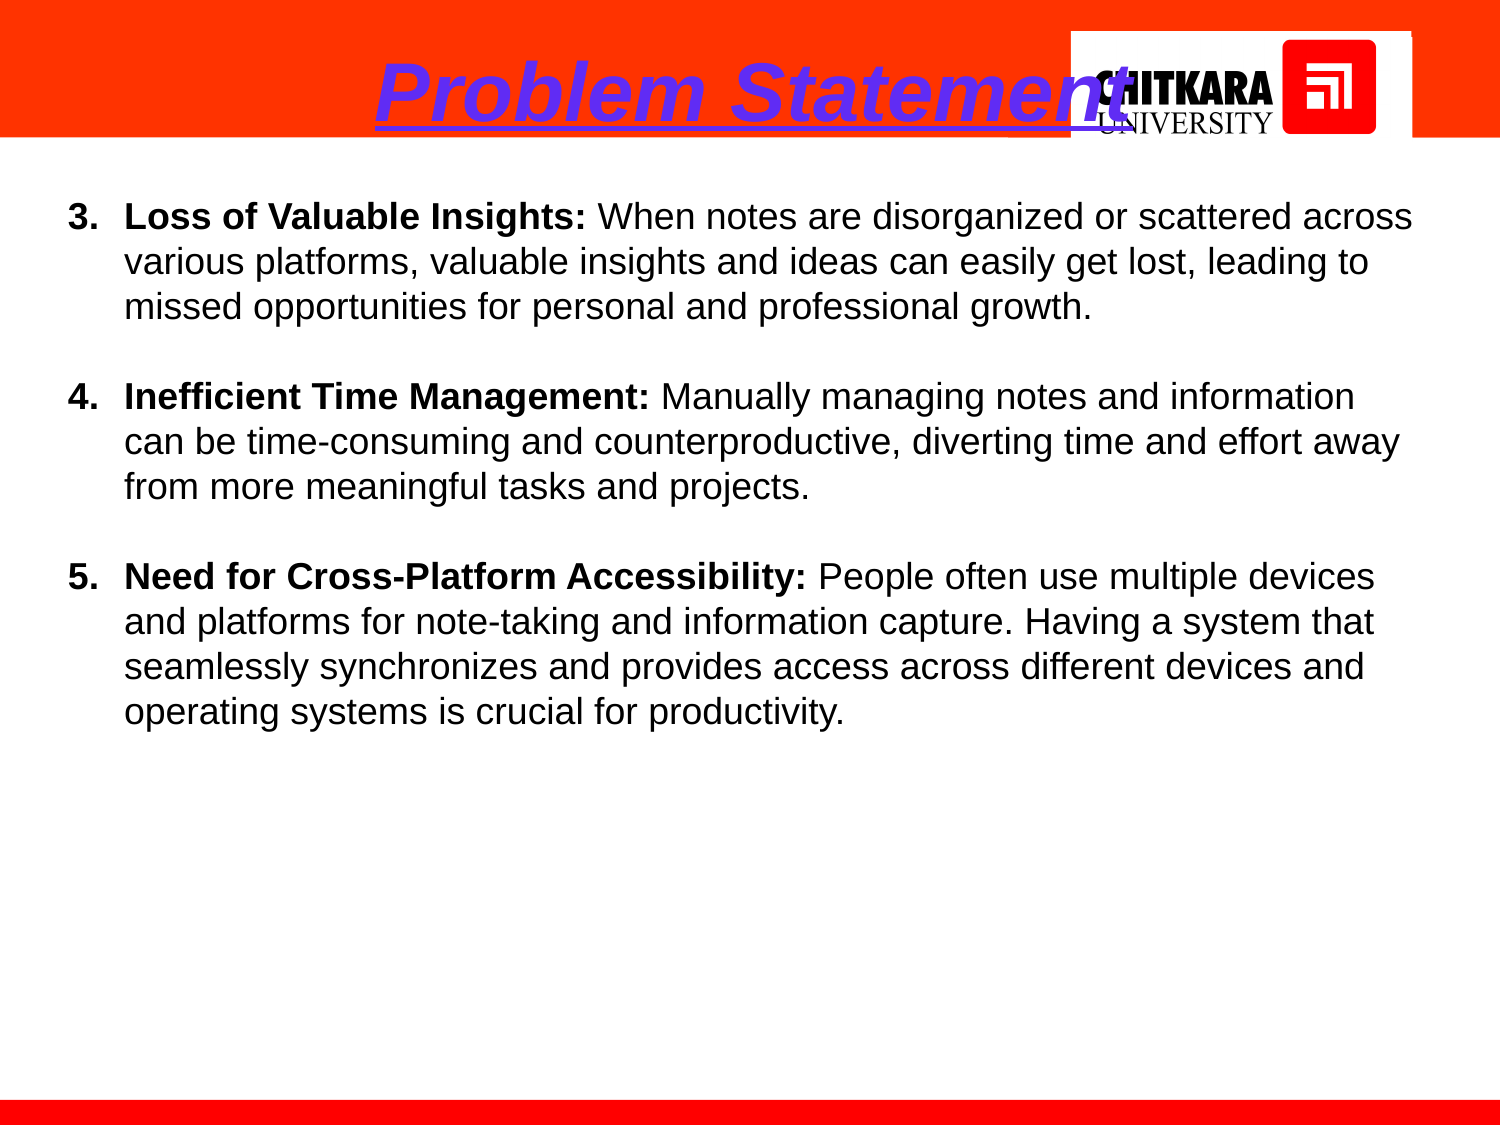

Problem Statement
Loss of Valuable Insights: When notes are disorganized or scattered across various platforms, valuable insights and ideas can easily get lost, leading to missed opportunities for personal and professional growth.

Inefficient Time Management: Manually managing notes and information can be time-consuming and counterproductive, diverting time and effort away from more meaningful tasks and projects.

Need for Cross-Platform Accessibility: People often use multiple devices and platforms for note-taking and information capture. Having a system that seamlessly synchronizes and provides access across different devices and operating systems is crucial for productivity.